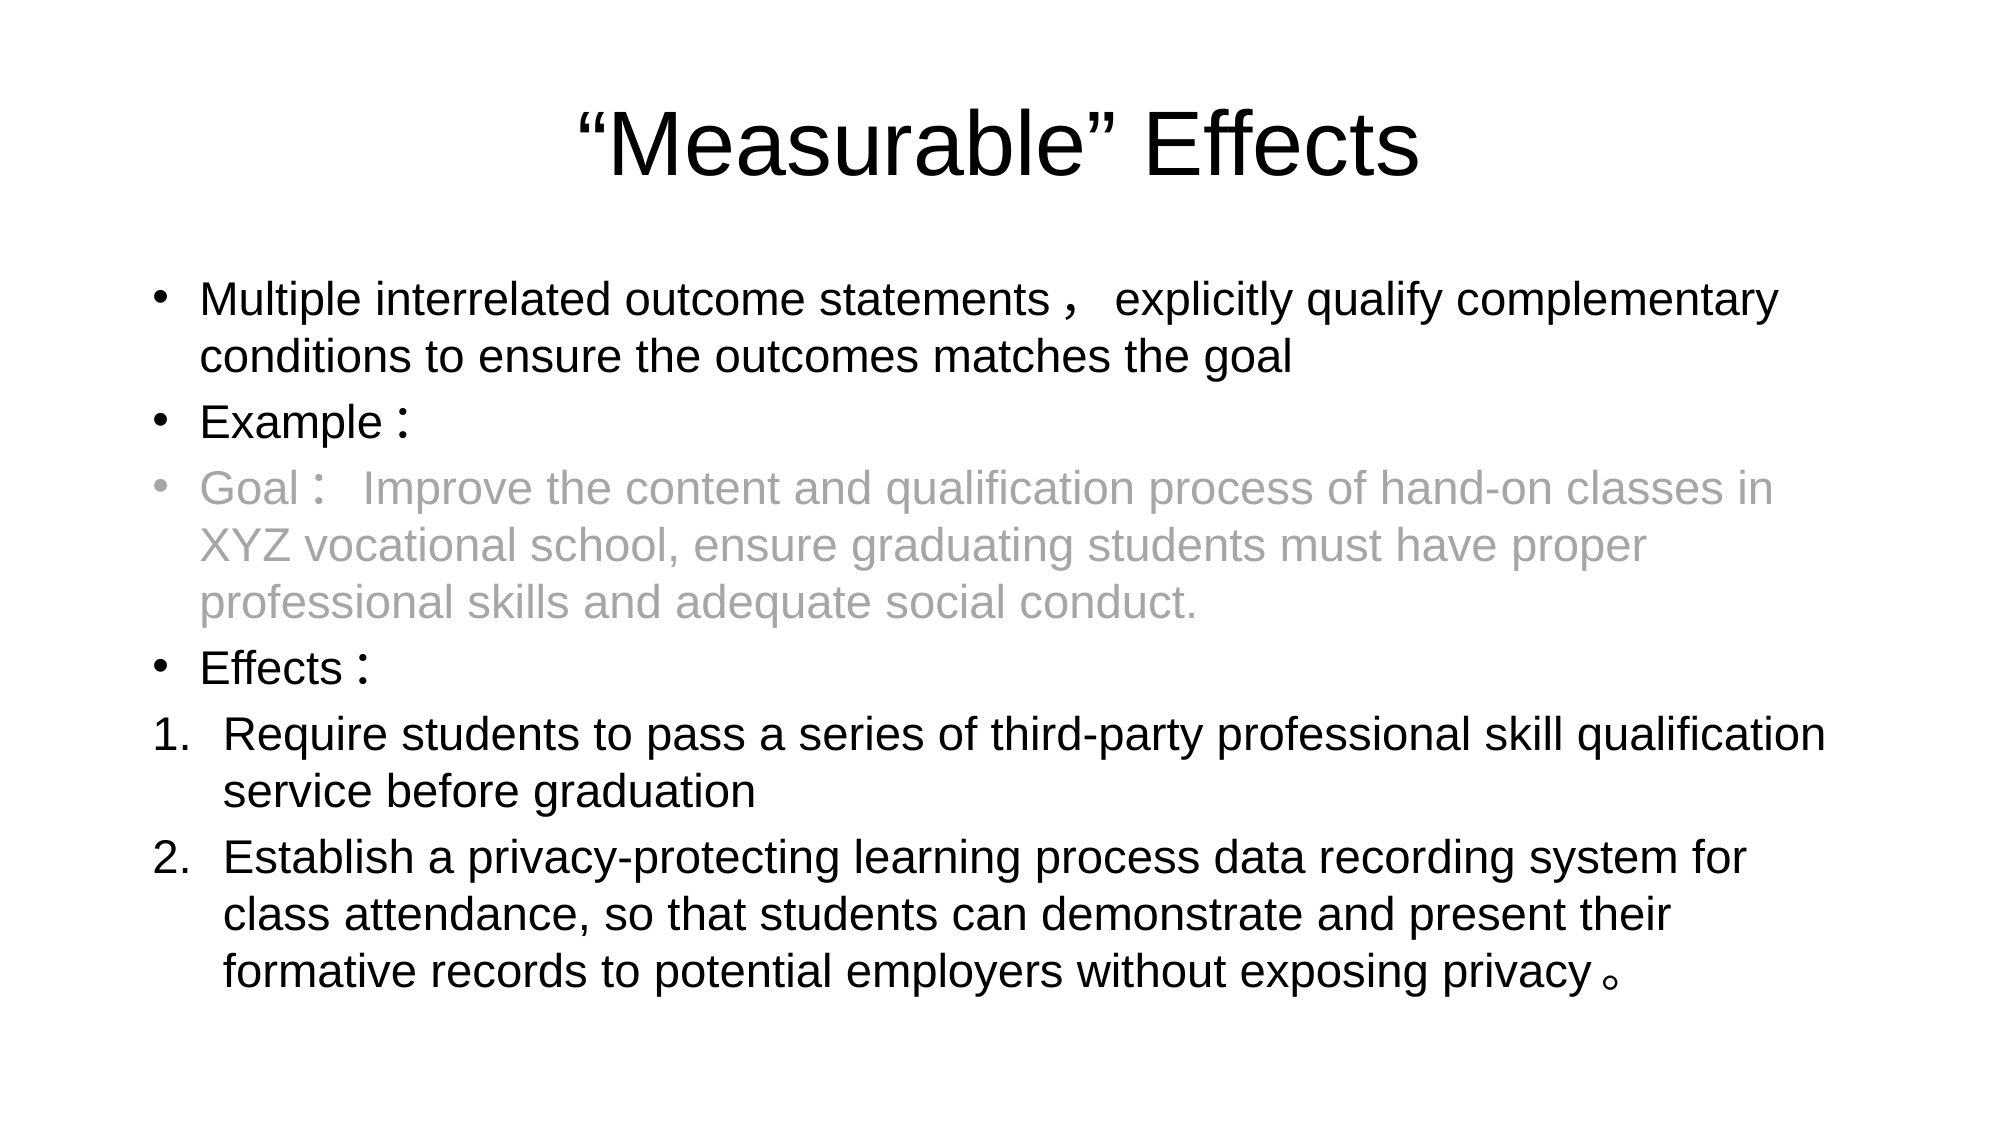

# “Measurable” Effects
Multiple interrelated outcome statements，explicitly qualify complementary conditions to ensure the outcomes matches the goal
Example：
Goal：Improve the content and qualification process of hand-on classes in XYZ vocational school, ensure graduating students must have proper professional skills and adequate social conduct.
Effects：
Require students to pass a series of third-party professional skill qualification service before graduation
Establish a privacy-protecting learning process data recording system for class attendance, so that students can demonstrate and present their formative records to potential employers without exposing privacy。